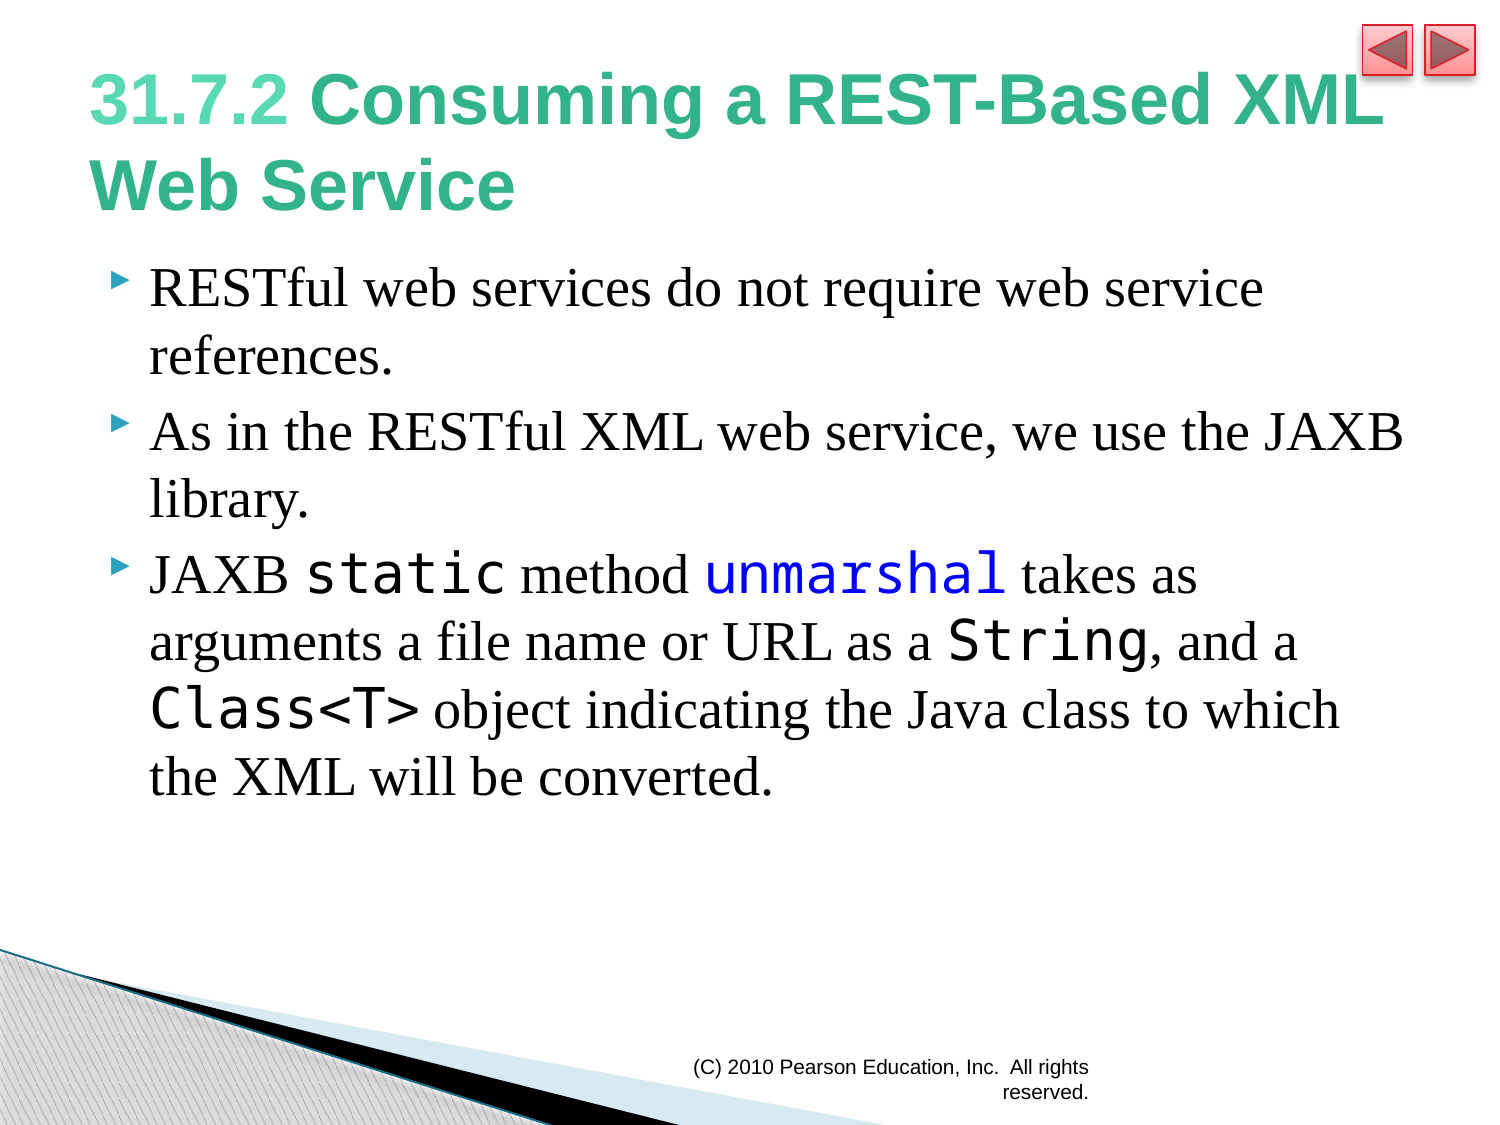

# 31.7.2 Consuming a REST-Based XML Web Service
RESTful web services do not require web service references.
As in the RESTful XML web service, we use the JAXB library.
JAXB static method unmarshal takes as arguments a file name or URL as a String, and a Class<T> object indicating the Java class to which the XML will be converted.

(C) 2010 Pearson Education, Inc.  All rights reserved.